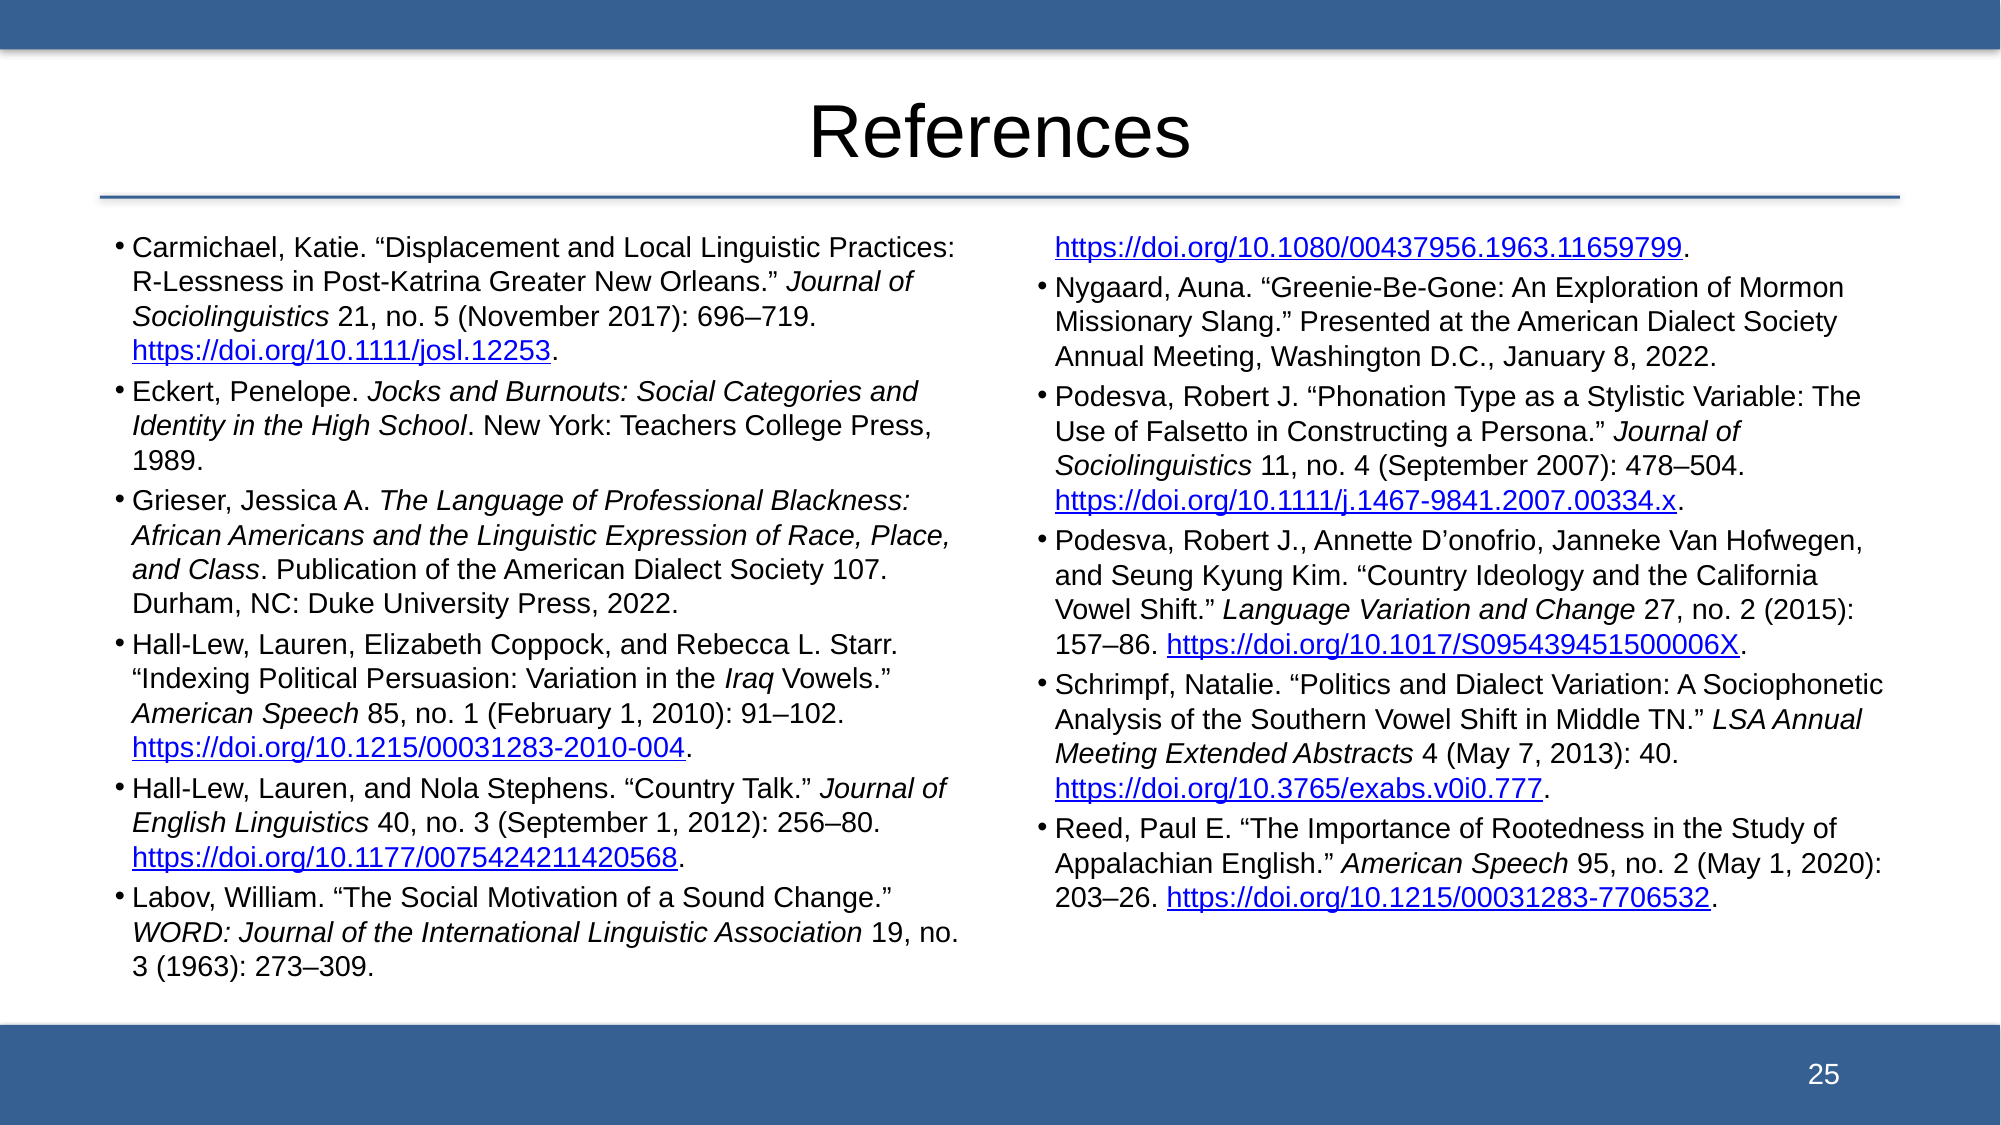

# References
Carmichael, Katie. “Displacement and Local Linguistic Practices: R-Lessness in Post-Katrina Greater New Orleans.” Journal of Sociolinguistics 21, no. 5 (November 2017): 696–719. https://doi.org/10.1111/josl.12253.
Eckert, Penelope. Jocks and Burnouts: Social Categories and Identity in the High School. New York: Teachers College Press, 1989.
Grieser, Jessica A. The Language of Professional Blackness: African Americans and the Linguistic Expression of Race, Place, and Class. Publication of the American Dialect Society 107. Durham, NC: Duke University Press, 2022.
Hall-Lew, Lauren, Elizabeth Coppock, and Rebecca L. Starr. “Indexing Political Persuasion: Variation in the Iraq Vowels.” American Speech 85, no. 1 (February 1, 2010): 91–102. https://doi.org/10.1215/00031283-2010-004.
Hall-Lew, Lauren, and Nola Stephens. “Country Talk.” Journal of English Linguistics 40, no. 3 (September 1, 2012): 256–80. https://doi.org/10.1177/0075424211420568.
Labov, William. “The Social Motivation of a Sound Change.” WORD: Journal of the International Linguistic Association 19, no. 3 (1963): 273–309. https://doi.org/10.1080/00437956.1963.11659799.
Nygaard, Auna. “Greenie-Be-Gone: An Exploration of Mormon Missionary Slang.” Presented at the American Dialect Society Annual Meeting, Washington D.C., January 8, 2022.
Podesva, Robert J. “Phonation Type as a Stylistic Variable: The Use of Falsetto in Constructing a Persona.” Journal of Sociolinguistics 11, no. 4 (September 2007): 478–504. https://doi.org/10.1111/j.1467-9841.2007.00334.x.
Podesva, Robert J., Annette D’onofrio, Janneke Van Hofwegen, and Seung Kyung Kim. “Country Ideology and the California Vowel Shift.” Language Variation and Change 27, no. 2 (2015): 157–86. https://doi.org/10.1017/S095439451500006X.
Schrimpf, Natalie. “Politics and Dialect Variation: A Sociophonetic Analysis of the Southern Vowel Shift in Middle TN.” LSA Annual Meeting Extended Abstracts 4 (May 7, 2013): 40. https://doi.org/10.3765/exabs.v0i0.777.
Reed, Paul E. “The Importance of Rootedness in the Study of Appalachian English.” American Speech 95, no. 2 (May 1, 2020): 203–26. https://doi.org/10.1215/00031283-7706532.

25